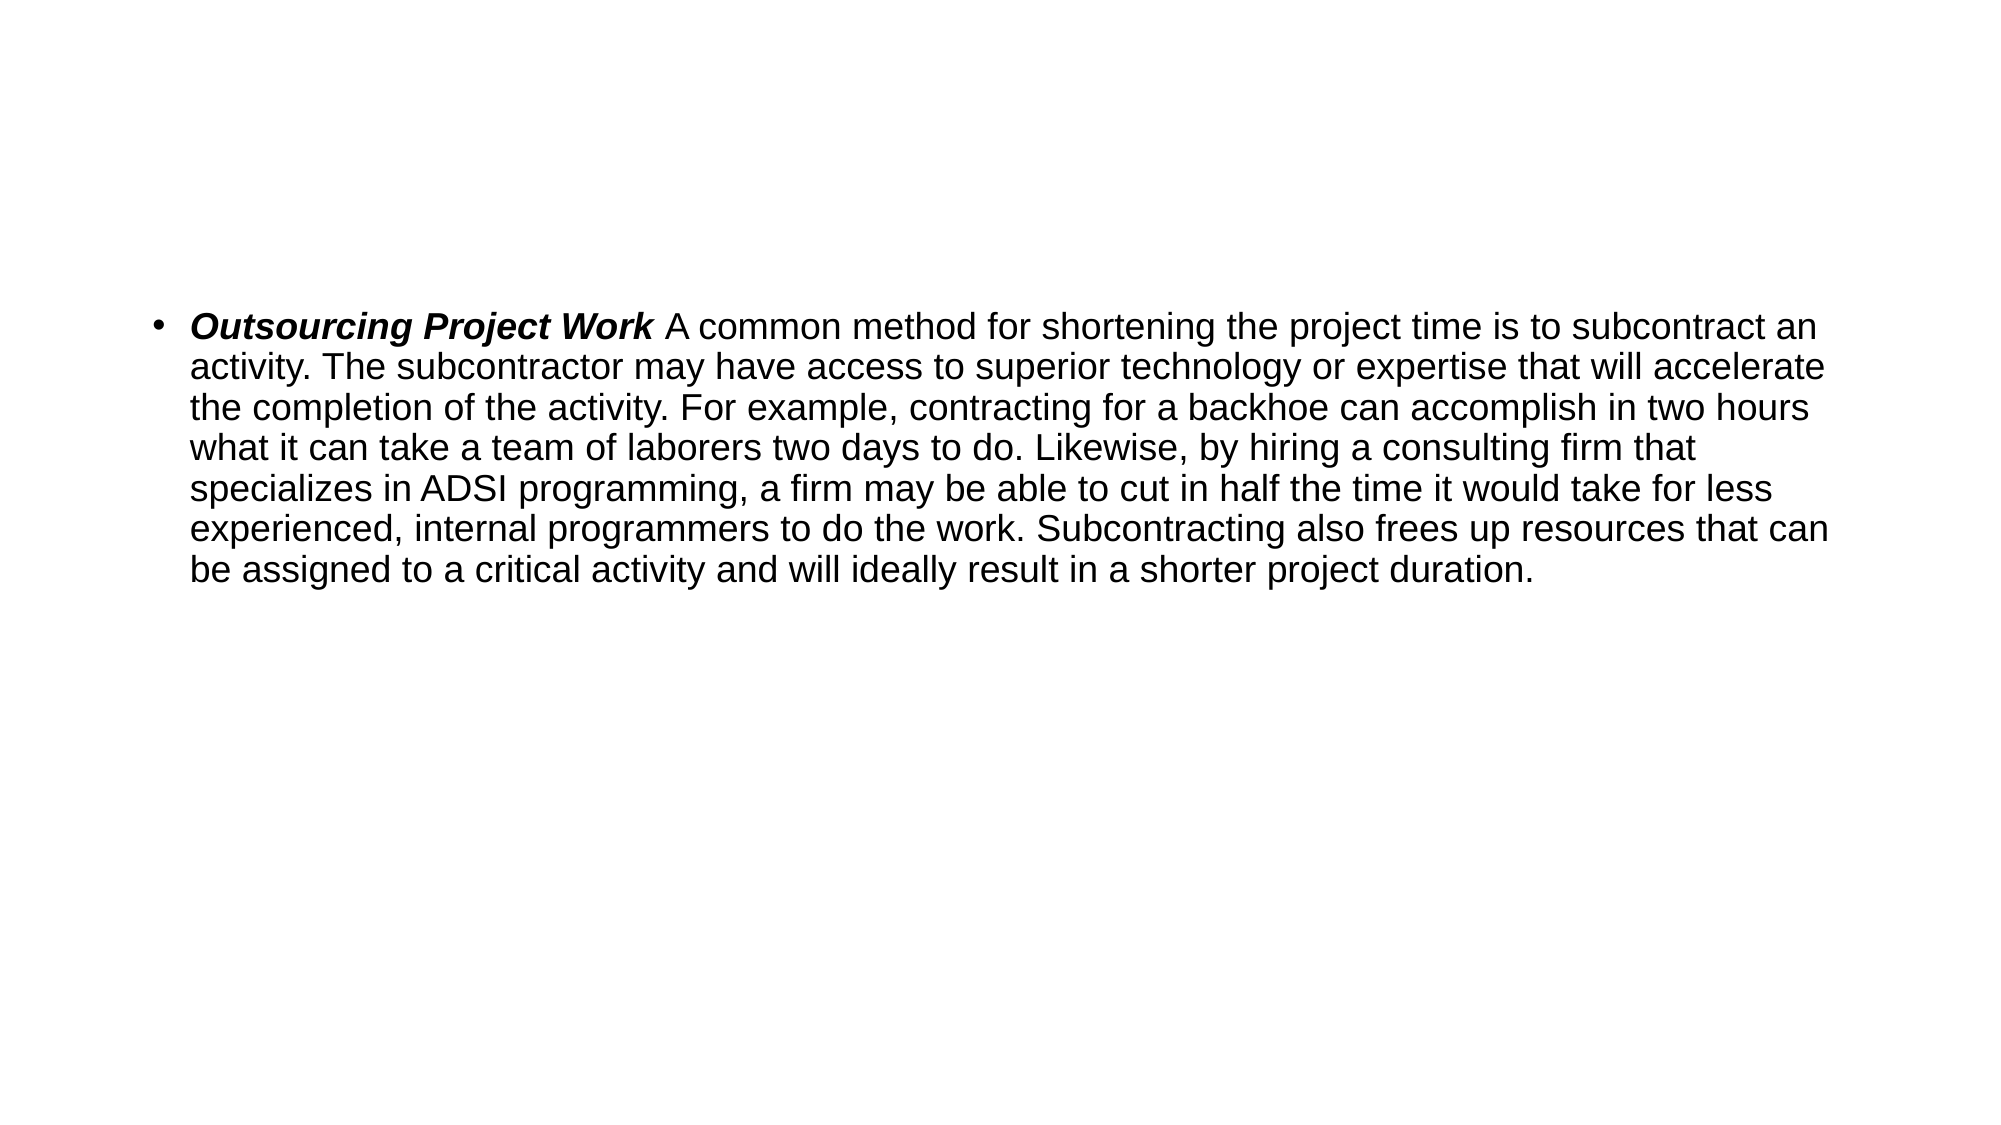

#
Outsourcing Project Work A common method for shortening the project time is to subcontract an activity. The subcontractor may have access to superior technology or expertise that will accelerate the completion of the activity. For example, contracting for a backhoe can accomplish in two hours what it can take a team of laborers two days to do. Likewise, by hiring a consulting firm that specializes in ADSI programming, a firm may be able to cut in half the time it would take for less experienced, internal programmers to do the work. Subcontracting also frees up resources that can be assigned to a critical activity and will ideally result in a shorter project duration.